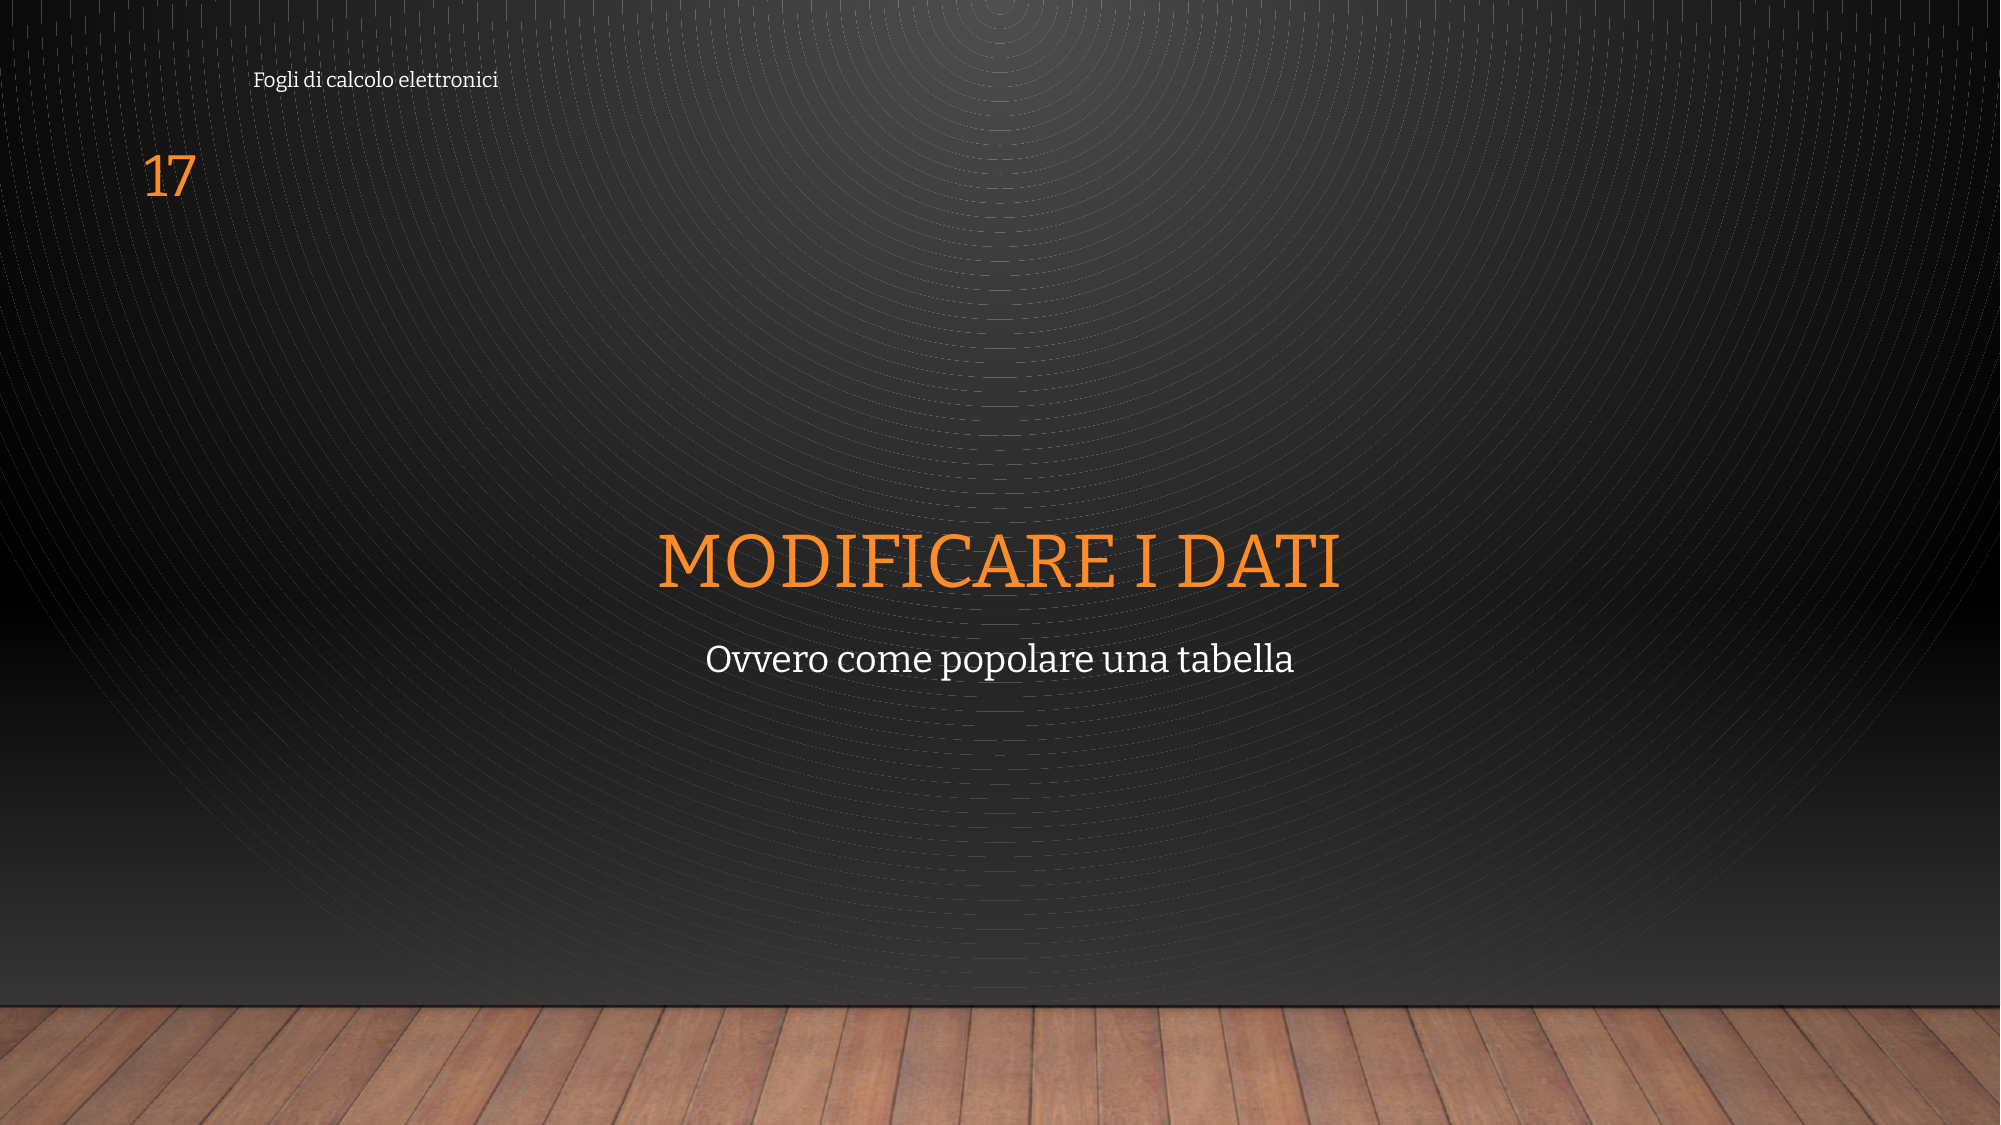

Fogli di calcolo elettronici
17
# Modificare i dati
Ovvero come popolare una tabella